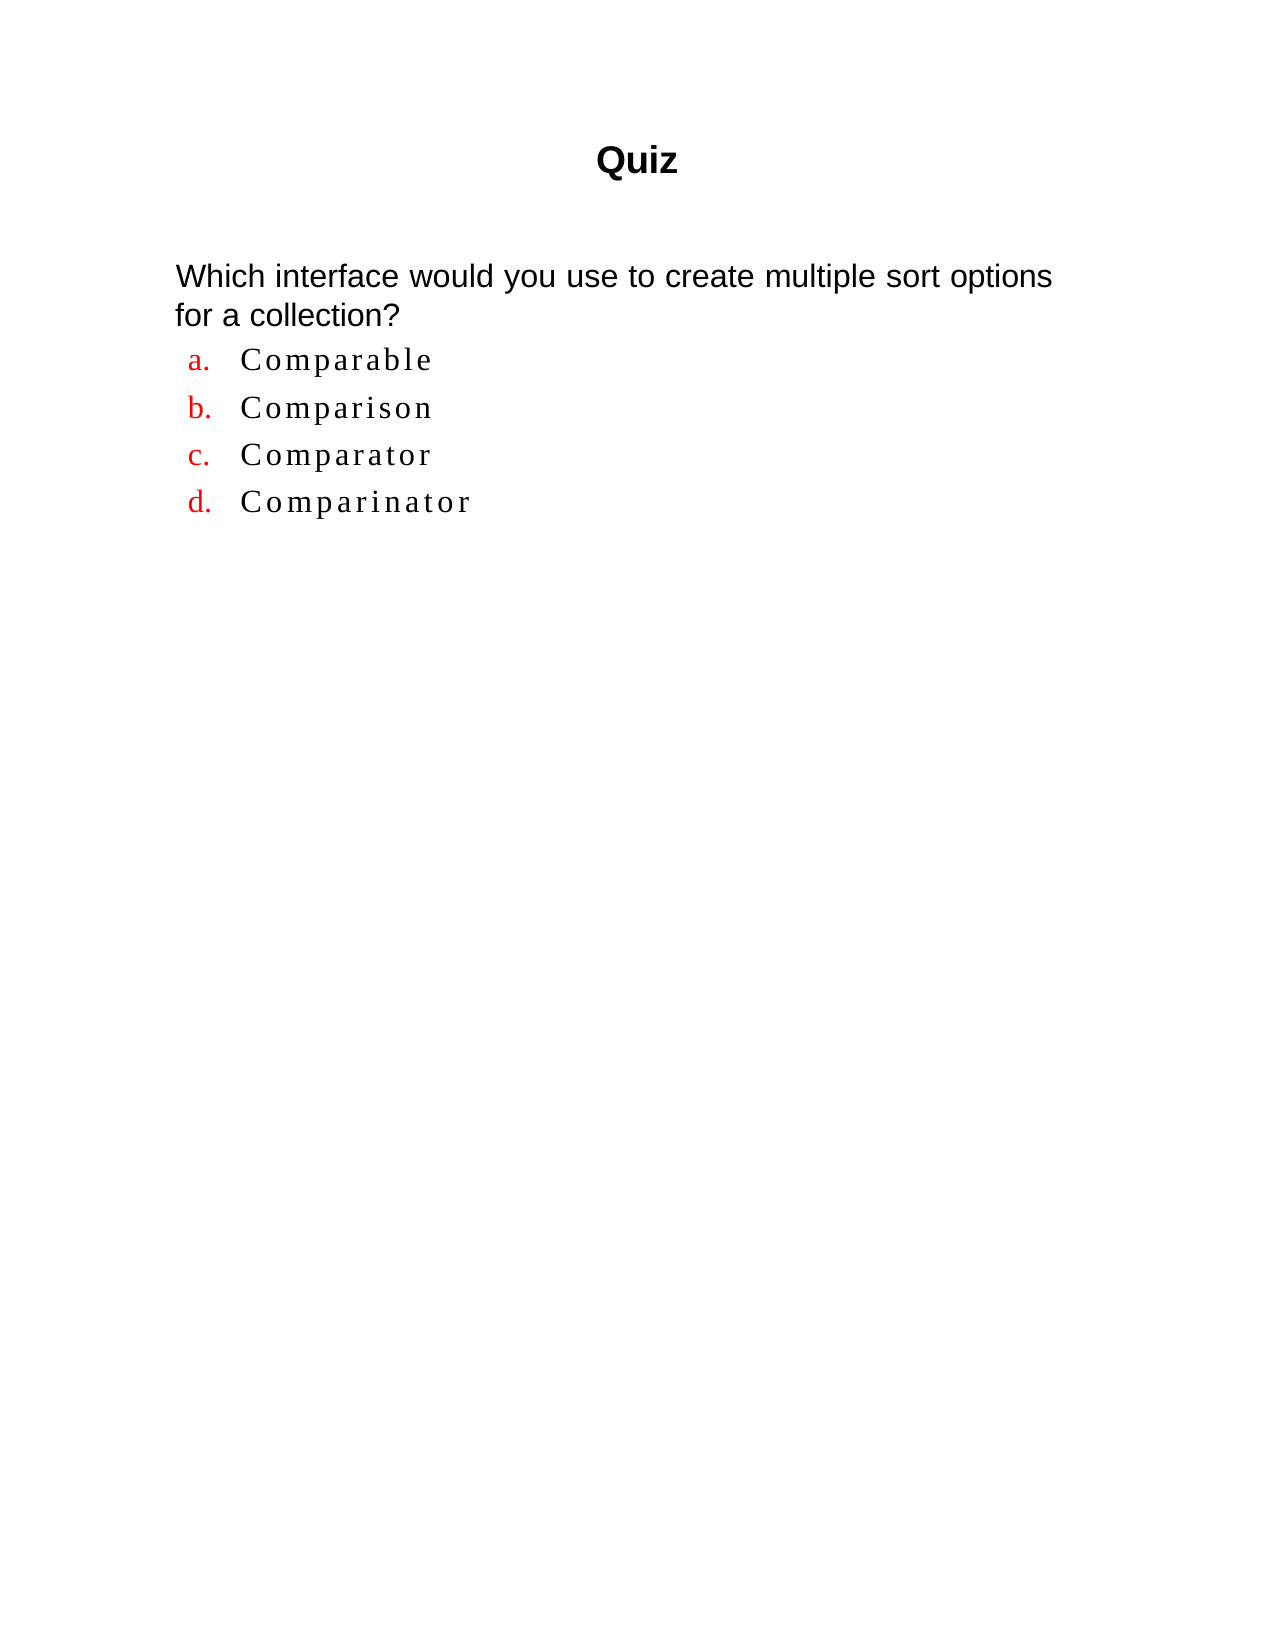

Quiz

Which interface would you use to create multiple sort options for a collection?
Comparable
Comparison
Comparator
Comparinator